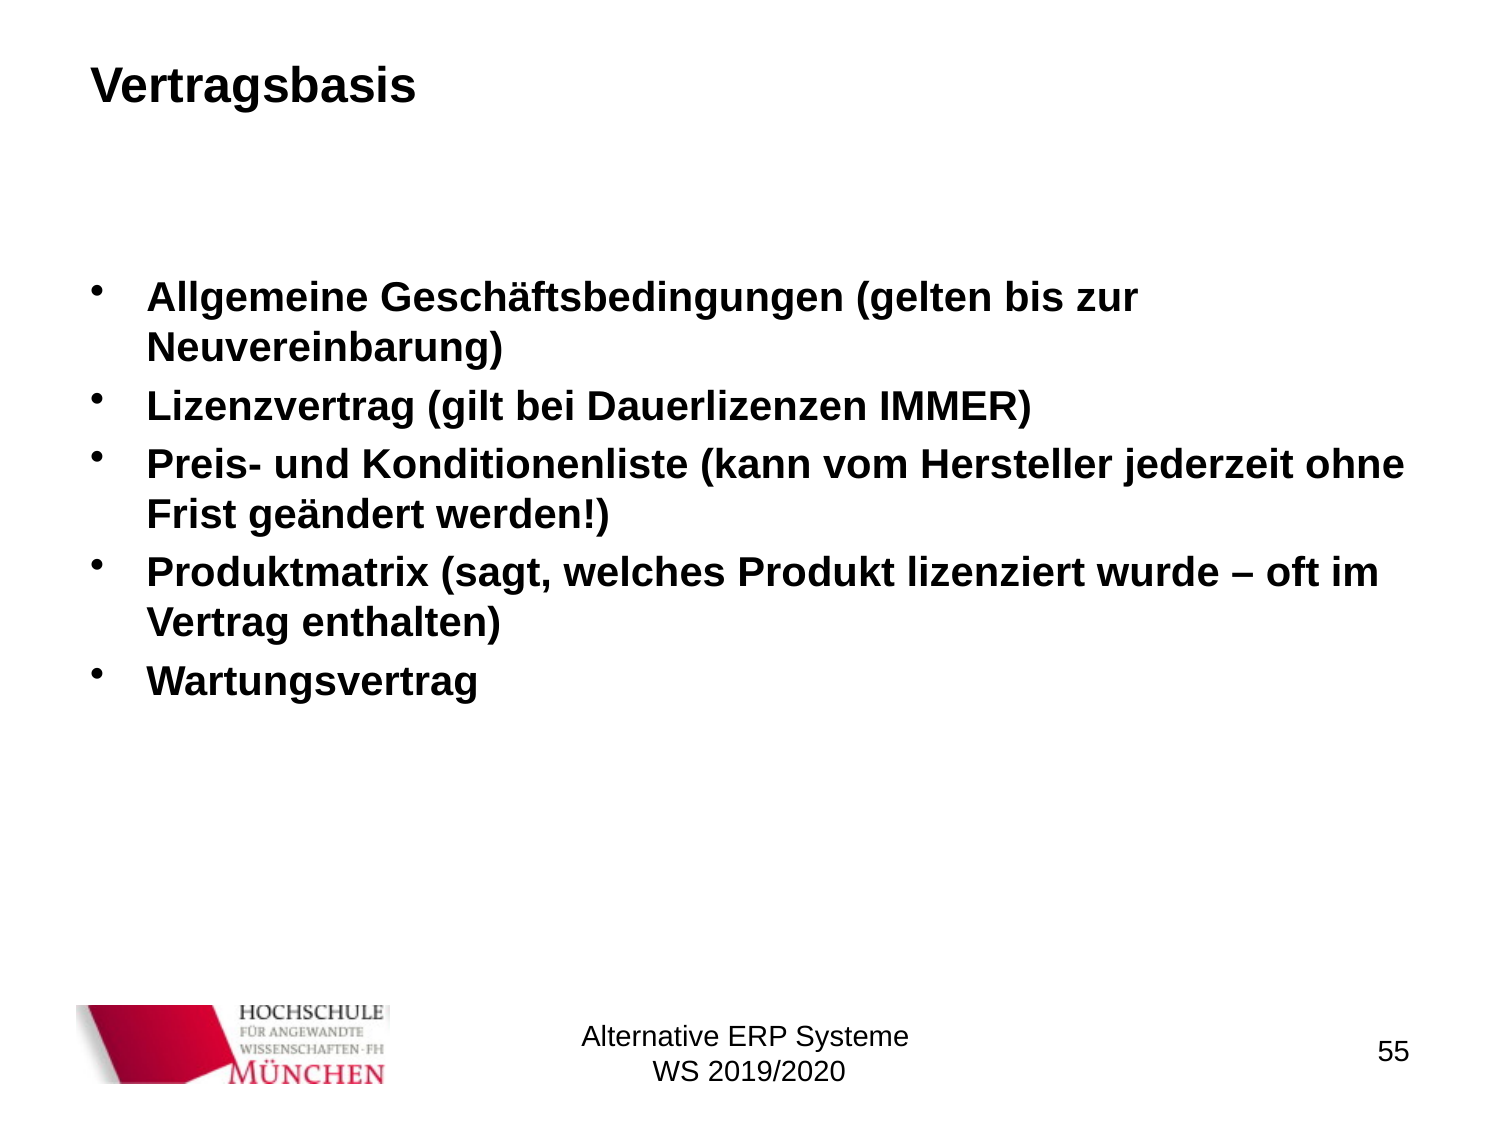

# Vertragsbasis
Allgemeine Geschäftsbedingungen (gelten bis zur Neuvereinbarung)
Lizenzvertrag (gilt bei Dauerlizenzen IMMER)
Preis- und Konditionenliste (kann vom Hersteller jederzeit ohne Frist geändert werden!)
Produktmatrix (sagt, welches Produkt lizenziert wurde – oft im Vertrag enthalten)
Wartungsvertrag
Alternative ERP Systeme
WS 2019/2020
55